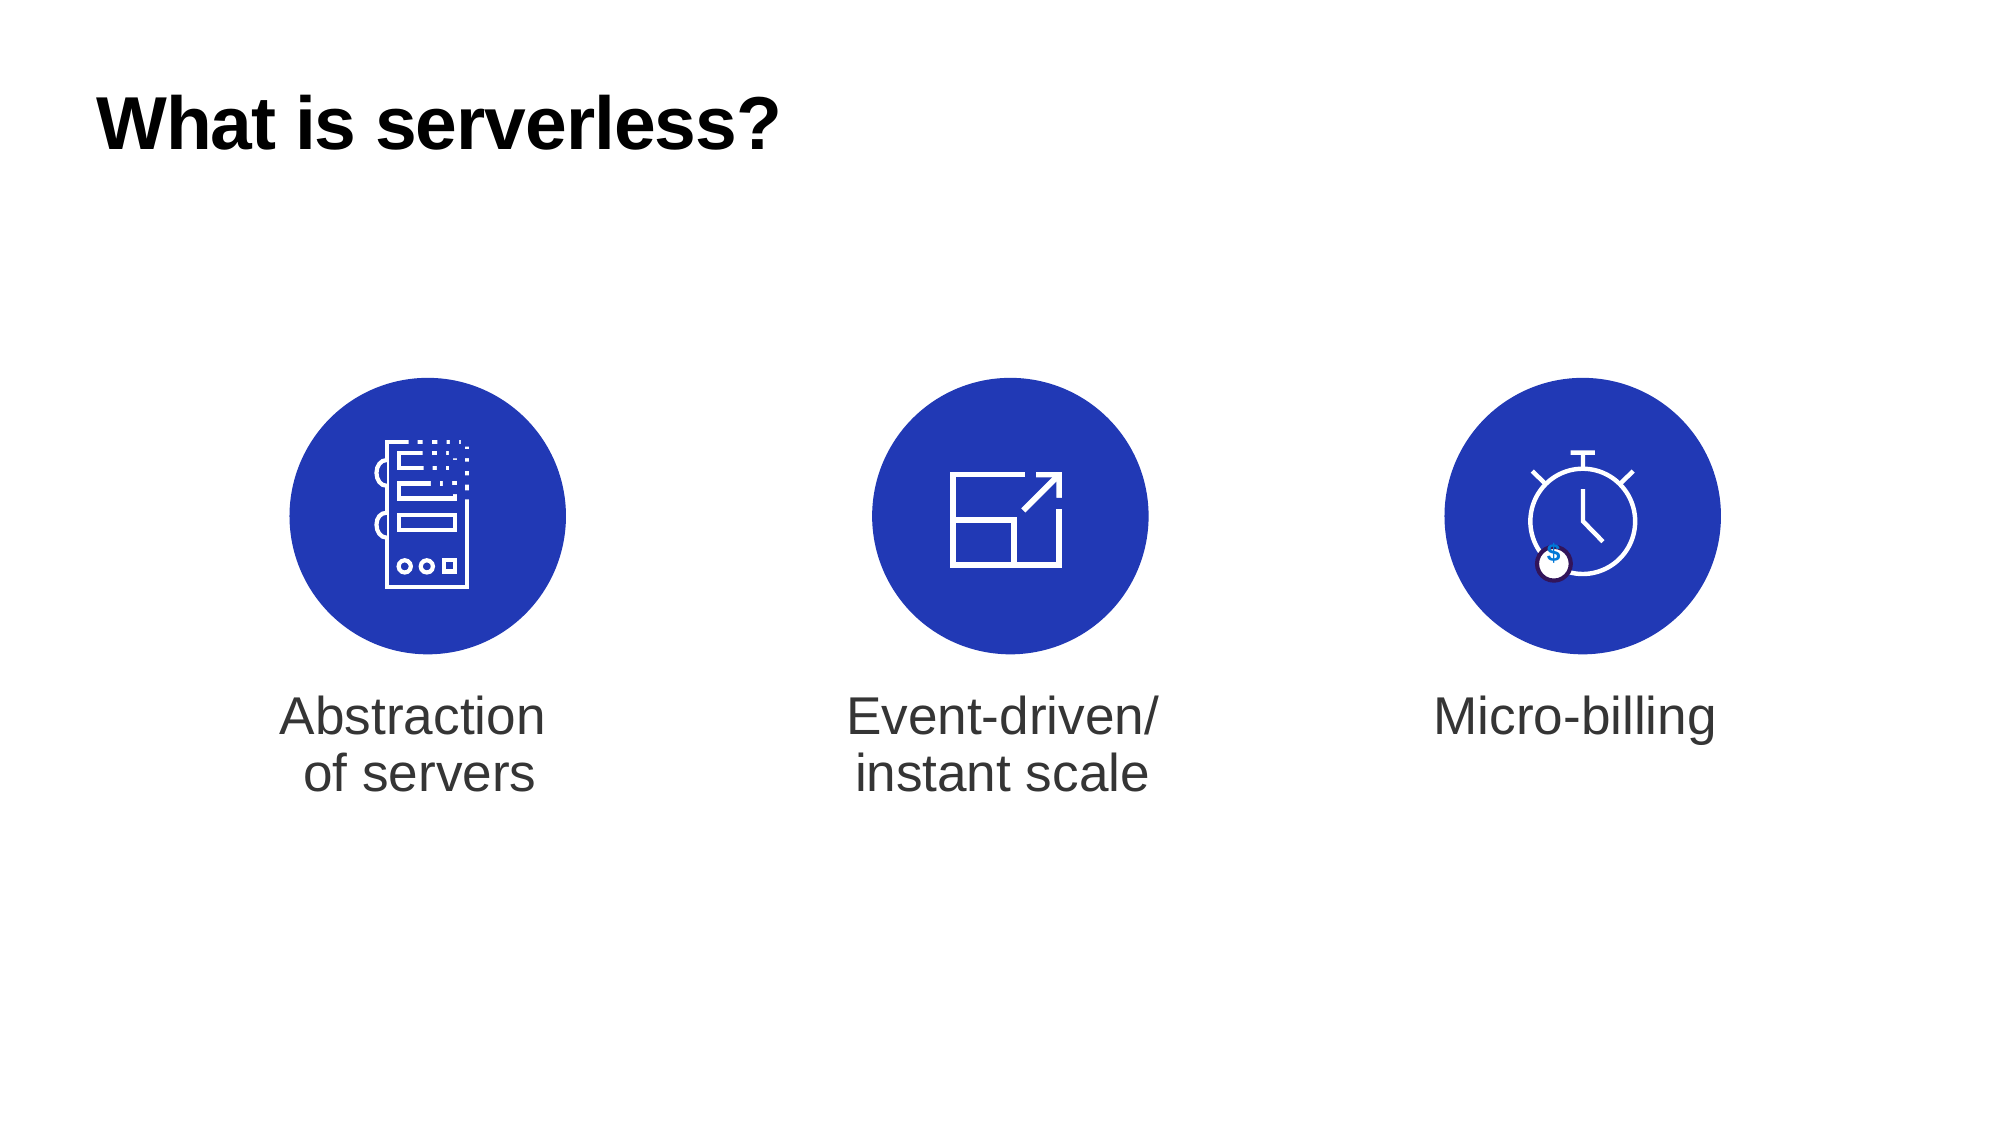

# What is serverless?

$

Abstraction
of servers
Event-driven/ instant scale
Micro-billing